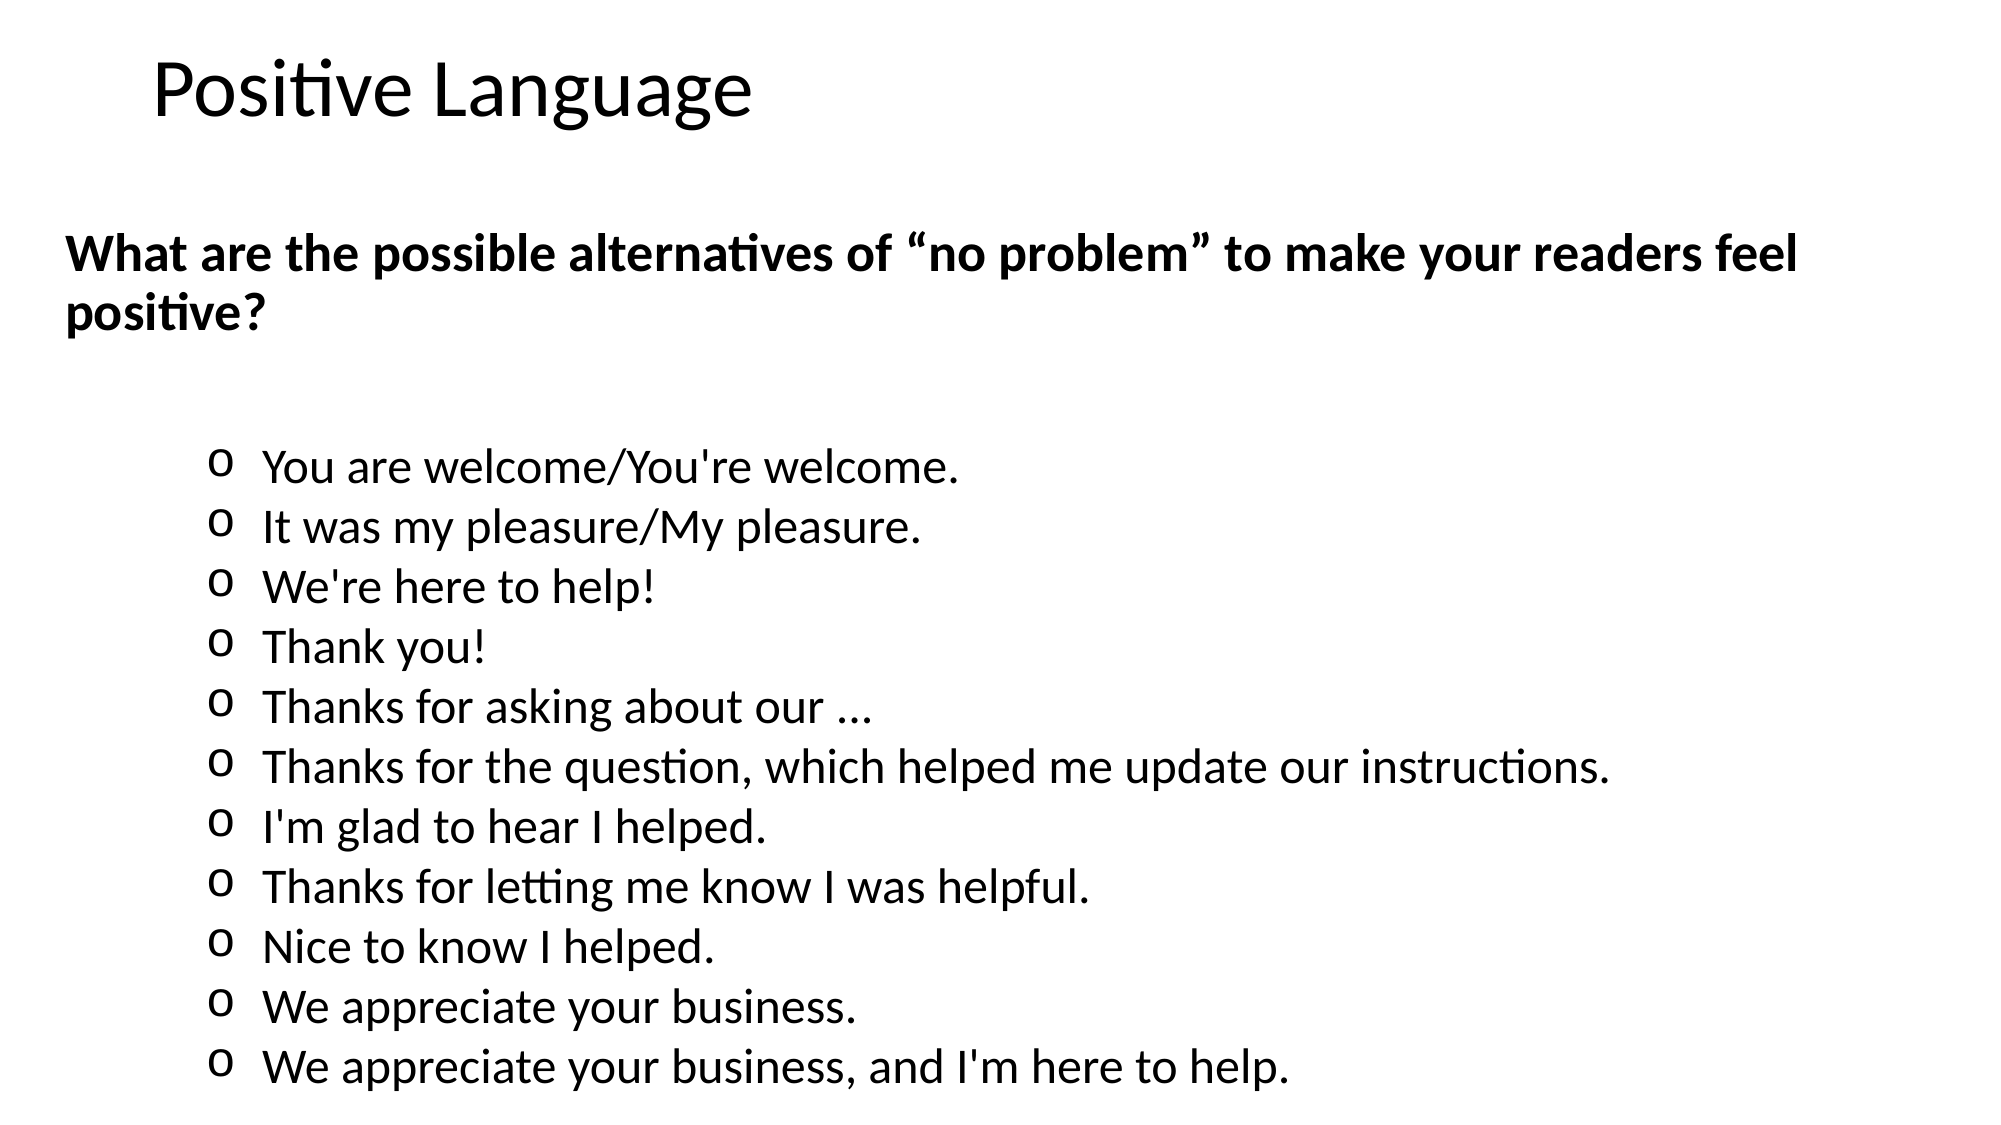

# Positive Language
What are the possible alternatives of “no problem” to make your readers feel positive?

You are welcome/You're welcome.
It was my pleasure/My pleasure.
We're here to help!
Thank you!
Thanks for asking about our ...
Thanks for the question, which helped me update our instructions.
I'm glad to hear I helped.
Thanks for letting me know I was helpful.
Nice to know I helped.
We appreciate your business.
We appreciate your business, and I'm here to help.